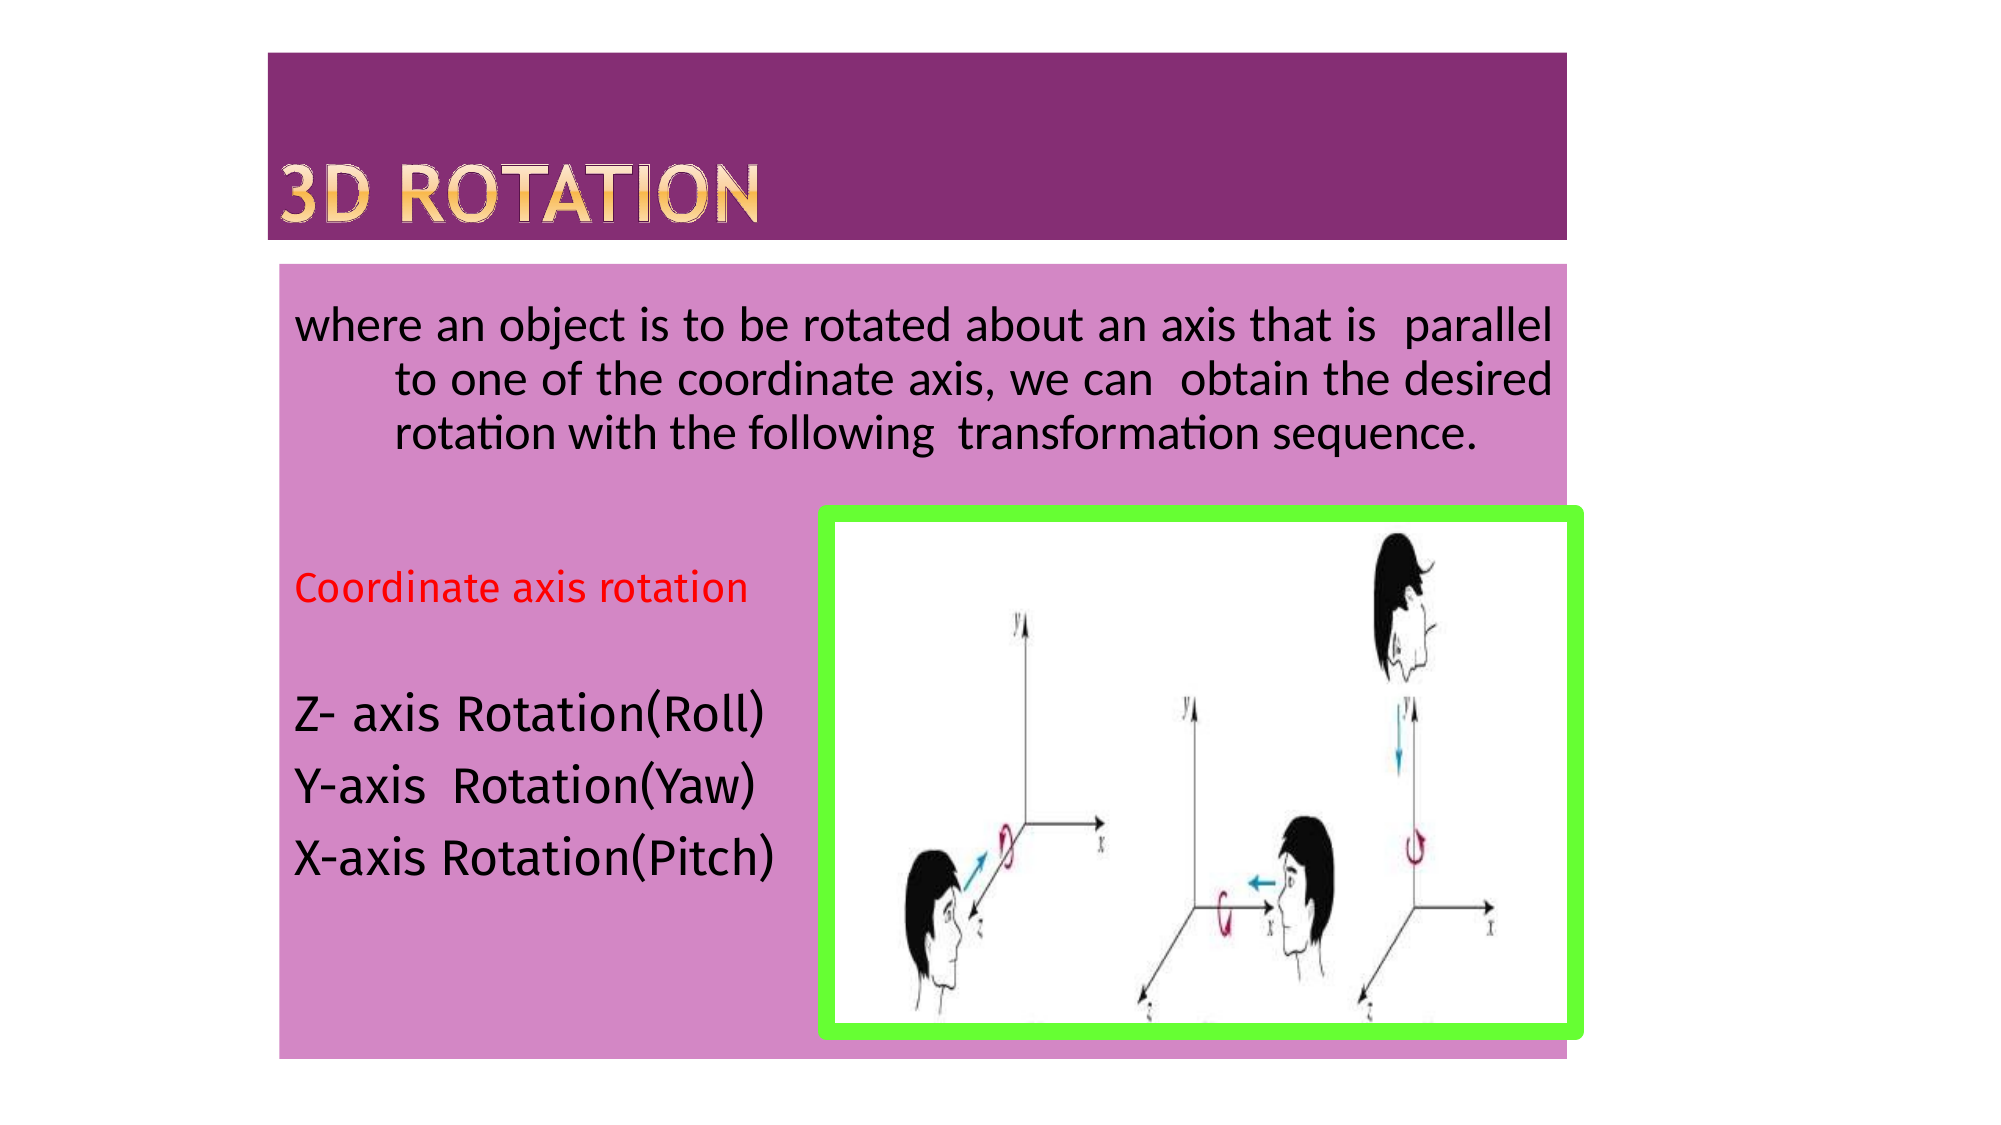

# where an object is to be rotated about an axis that is  parallel to one of the coordinate axis, we can  obtain the desired rotation with the following  transformation sequence.

Coordinate axis rotation

Z- axis Rotation(Roll)  Y-axis Rotation(Yaw)  X-axis Rotation(Pitch)